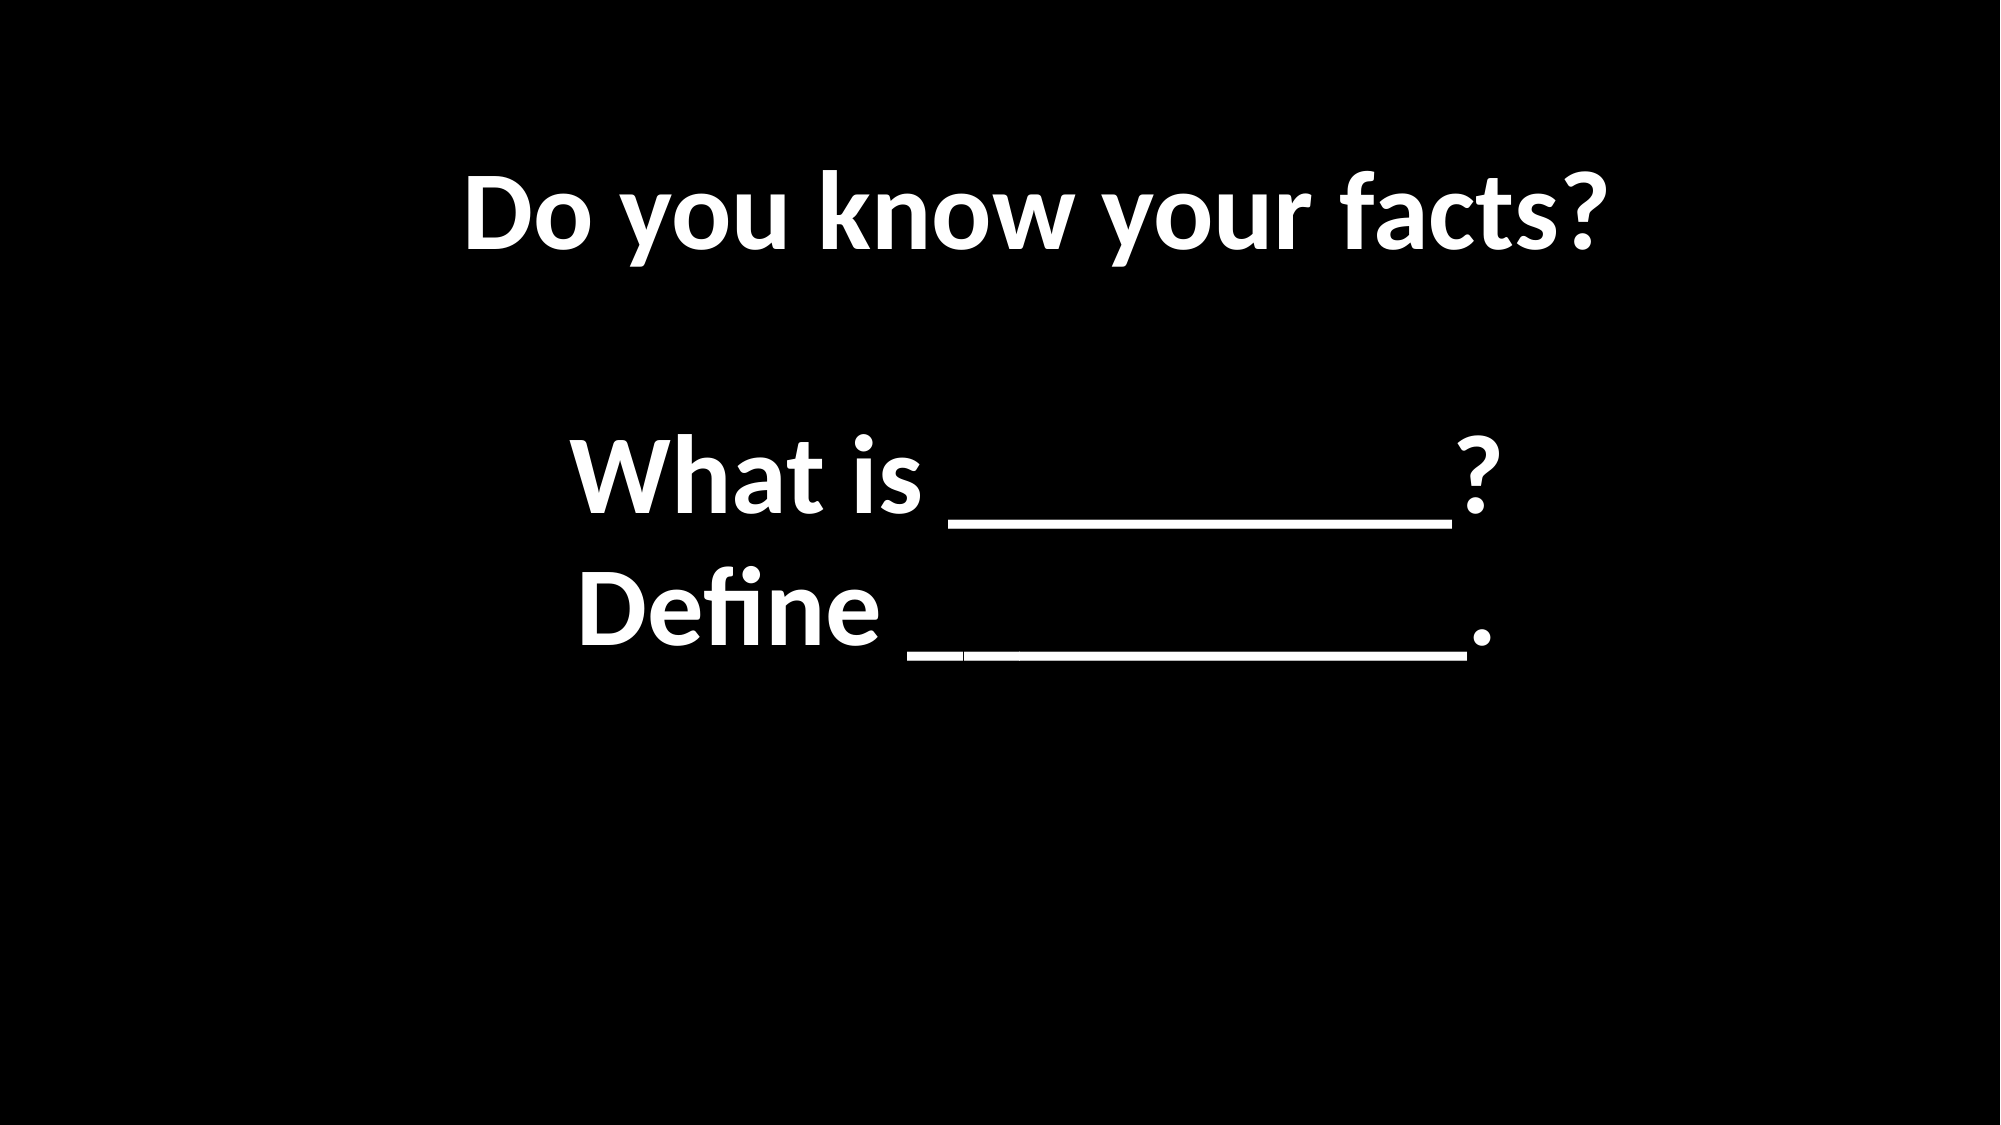

Do you know your facts?

What is _________?
Define __________.